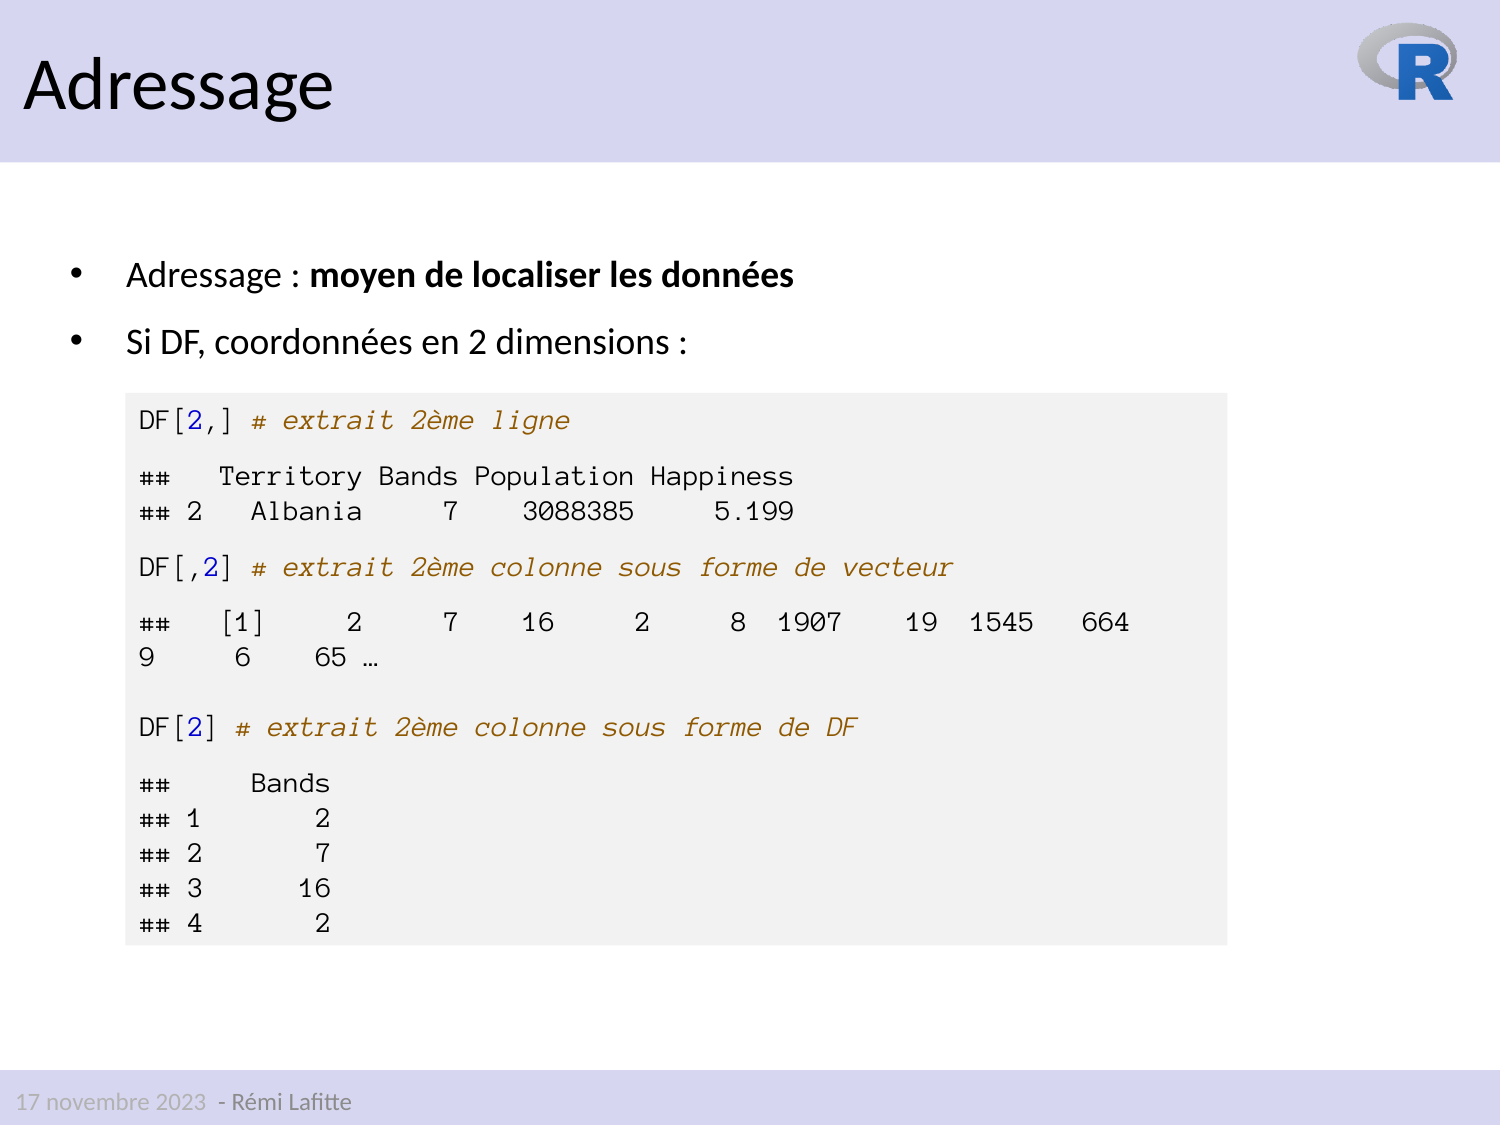

Adressage
Adressage : moyen de localiser les données
Si DF, coordonnées en 2 dimensions :
DF[2,] # extrait 2ème ligne
##   Territory Bands Population Happiness ## 2   Albania     7    3088385     5.199
DF[,2] # extrait 2ème colonne sous forme de vecteur
##   [1]     2     7    16     2     8  1907    19  1545   664     9     6    65 … DF[2] # extrait 2ème colonne sous forme de DF
##     Bands ## 1       2 ## 2       7 ## 3      16 ## 4       2
17 novembre 2023
60